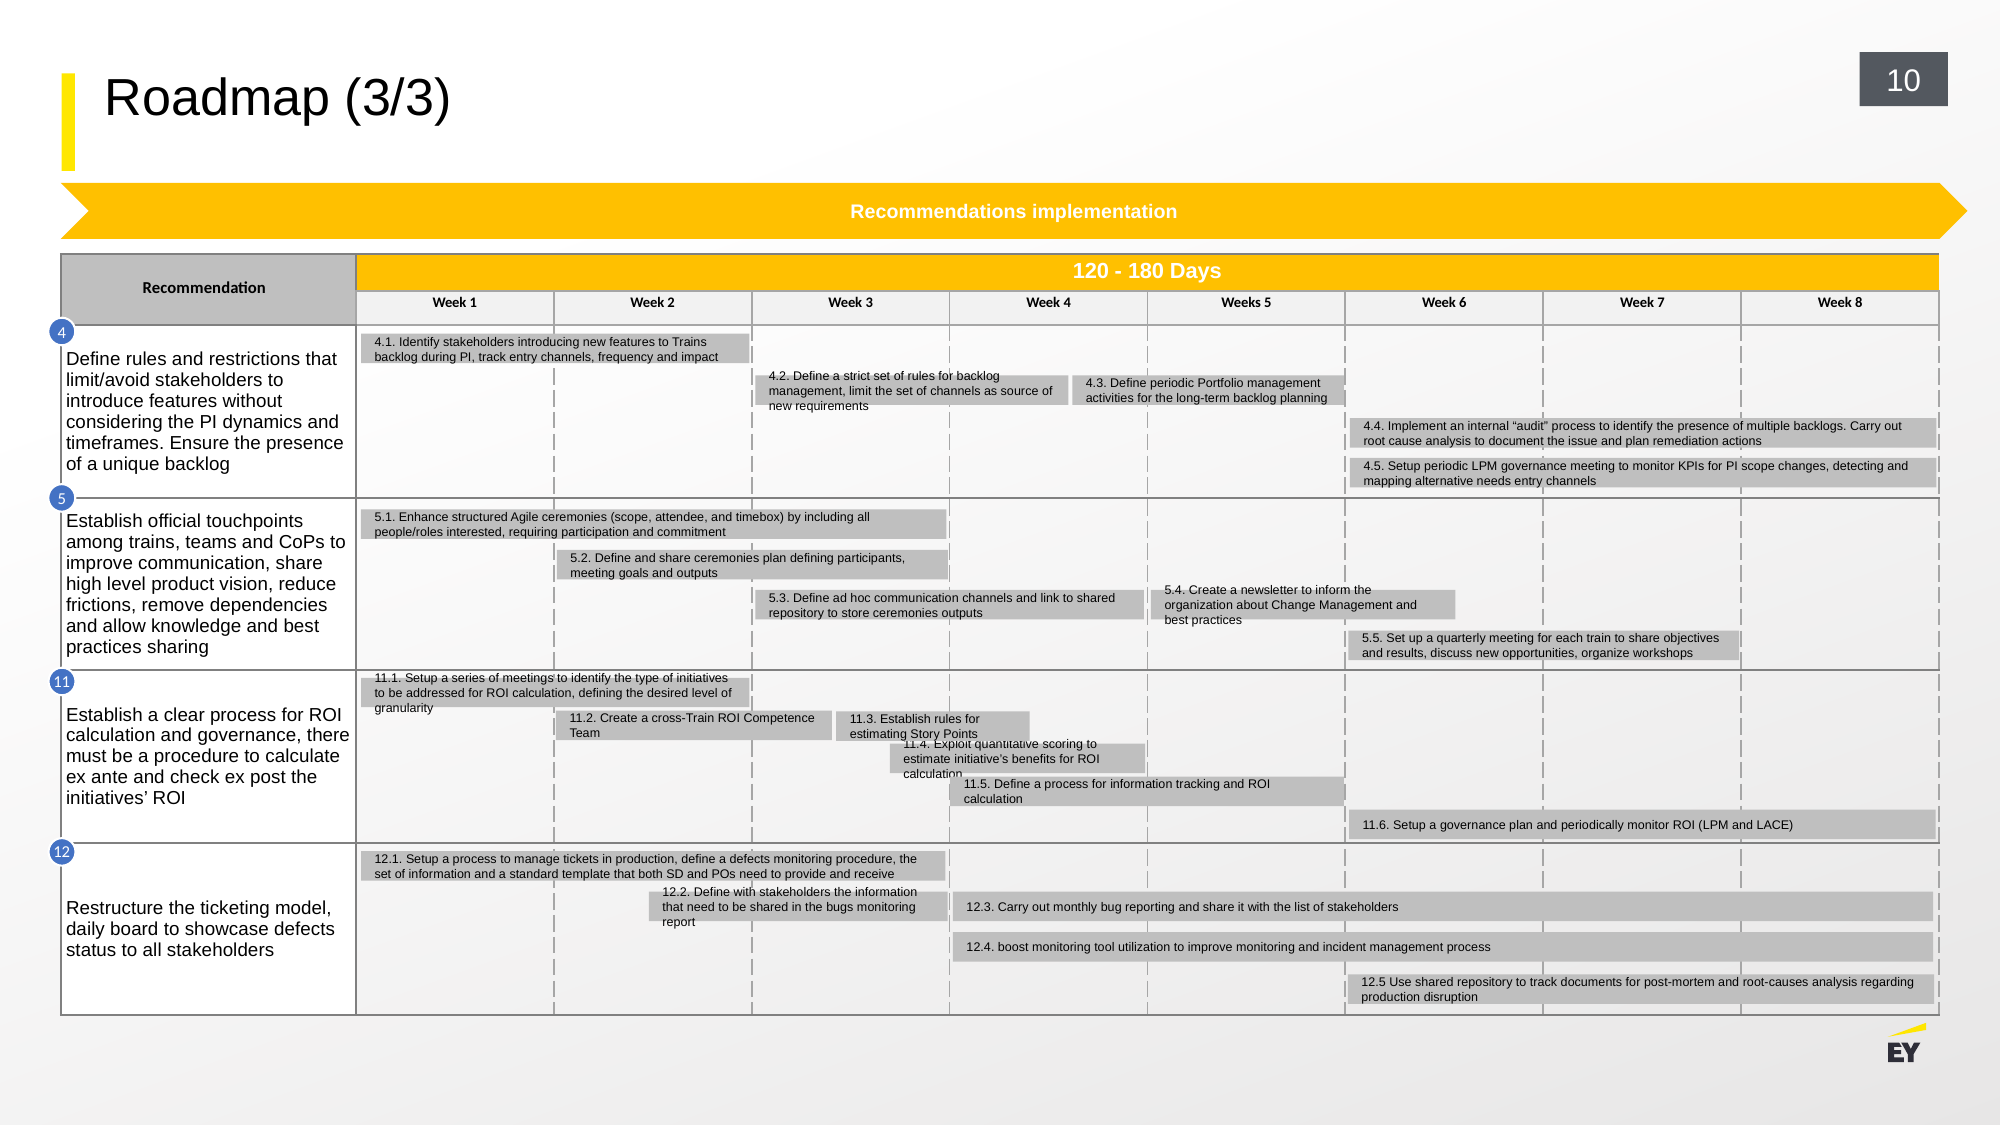

Roadmap (3/3)
Recommendations implementation
| Recommendation | 120 - 180 Days |  |  |  | ~August 11th – September 26th |  |  |  |
| --- | --- | --- | --- | --- | --- | --- | --- | --- |
|  | Week 1 | Week 2 | Week 3 | Week 4 | Weeks 5 | Week 6 | Week 7 | Week 8 |
| Define rules and restrictions that limit/avoid stakeholders to introduce features without considering the PI dynamics and timeframes. Ensure the presence of a unique backlog |  |  |  |  |  |  |  |  |
| Establish official touchpoints among trains, teams and CoPs to improve communication, share high level product vision, reduce frictions, remove dependencies and allow knowledge and best practices sharing |  |  |  |  |  |  |  |  |
| Establish a clear process for ROI calculation and governance, there must be a procedure to calculate ex ante and check ex post the initiatives’ ROI |  |  |  |  |  |  |  |  |
| Restructure the ticketing model, daily board to showcase defects status to all stakeholders |  |  |  |  |  |  |  |  |
4
4.1. Identify stakeholders introducing new features to Trains backlog during PI, track entry channels, frequency and impact
4.2. Define a strict set of rules for backlog management, limit the set of channels as source of new requirements
4.3. Define periodic Portfolio management activities for the long-term backlog planning
4.4. Implement an internal “audit” process to identify the presence of multiple backlogs. Carry out root cause analysis to document the issue and plan remediation actions
4.5. Setup periodic LPM governance meeting to monitor KPIs for PI scope changes, detecting and mapping alternative needs entry channels
5
5.1. Enhance structured Agile ceremonies (scope, attendee, and timebox) by including all people/roles interested, requiring participation and commitment
5.2. Define and share ceremonies plan defining participants, meeting goals and outputs
5.3. Define ad hoc communication channels and link to shared repository to store ceremonies outputs
5.4. Create a newsletter to inform the organization about Change Management and best practices
5.5. Set up a quarterly meeting for each train to share objectives and results, discuss new opportunities, organize workshops
11

11.1. Setup a series of meetings to identify the type of initiatives to be addressed for ROI calculation, defining the desired level of granularity
11.2. Create a cross-Train ROI Competence Team
11.3. Establish rules for estimating Story Points
11.4. Exploit quantitative scoring to estimate initiative’s benefits for ROI calculation
11.5. Define a process for information tracking and ROI calculation
11.6. Setup a governance plan and periodically monitor ROI (LPM and LACE)
12

12.1. Setup a process to manage tickets in production, define a defects monitoring procedure, the set of information and a standard template that both SD and POs need to provide and receive
12.2. Define with stakeholders the information that need to be shared in the bugs monitoring report
12.3. Carry out monthly bug reporting and share it with the list of stakeholders
12.4. boost monitoring tool utilization to improve monitoring and incident management process
12.5 Use shared repository to track documents for post-mortem and root-causes analysis regarding production disruption